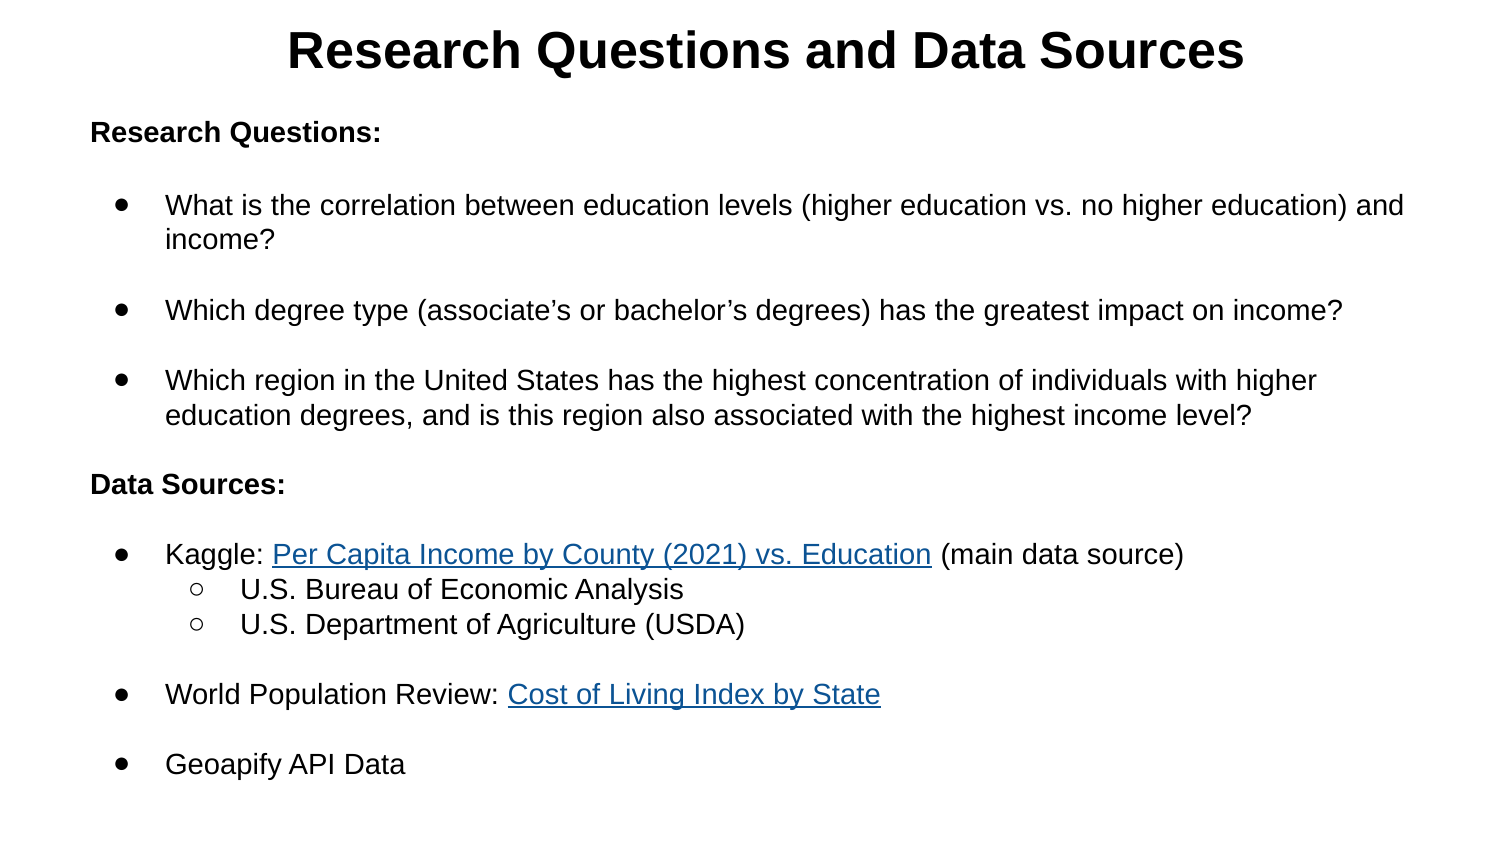

Research Questions and Data Sources

Research Questions:

What is the correlation between education levels (higher education vs. no higher education) and income?

Which degree type (associate’s or bachelor’s degrees) has the greatest impact on income?

Which region in the United States has the highest concentration of individuals with higher education degrees, and is this region also associated with the highest income level?

Data Sources:

Kaggle: Per Capita Income by County (2021) vs. Education (main data source)
U.S. Bureau of Economic Analysis
U.S. Department of Agriculture (USDA)

World Population Review: Cost of Living Index by State

Geoapify API Data